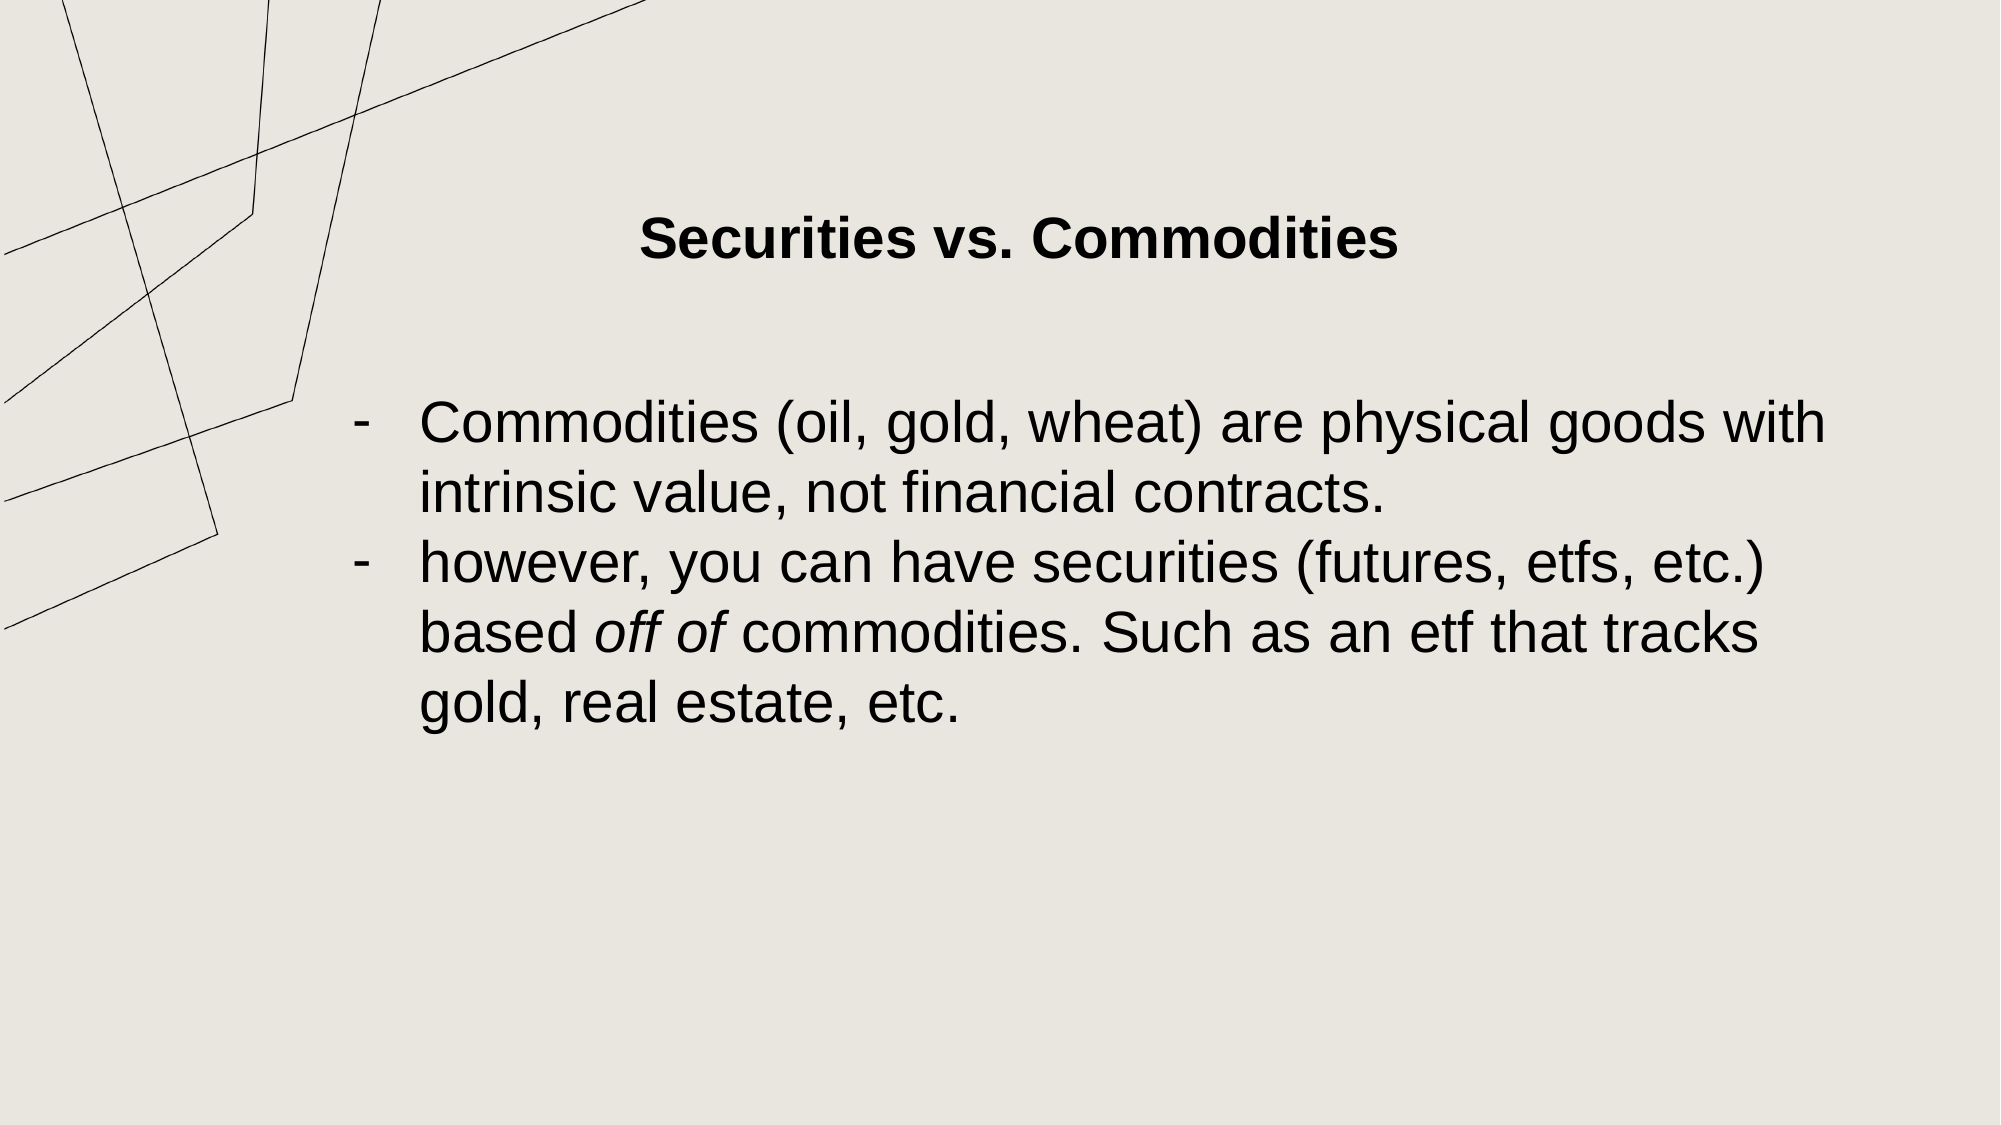

Securities vs. Commodities

Commodities (oil, gold, wheat) are physical goods with intrinsic value, not financial contracts.
however, you can have securities (futures, etfs, etc.) based off of commodities. Such as an etf that tracks gold, real estate, etc.